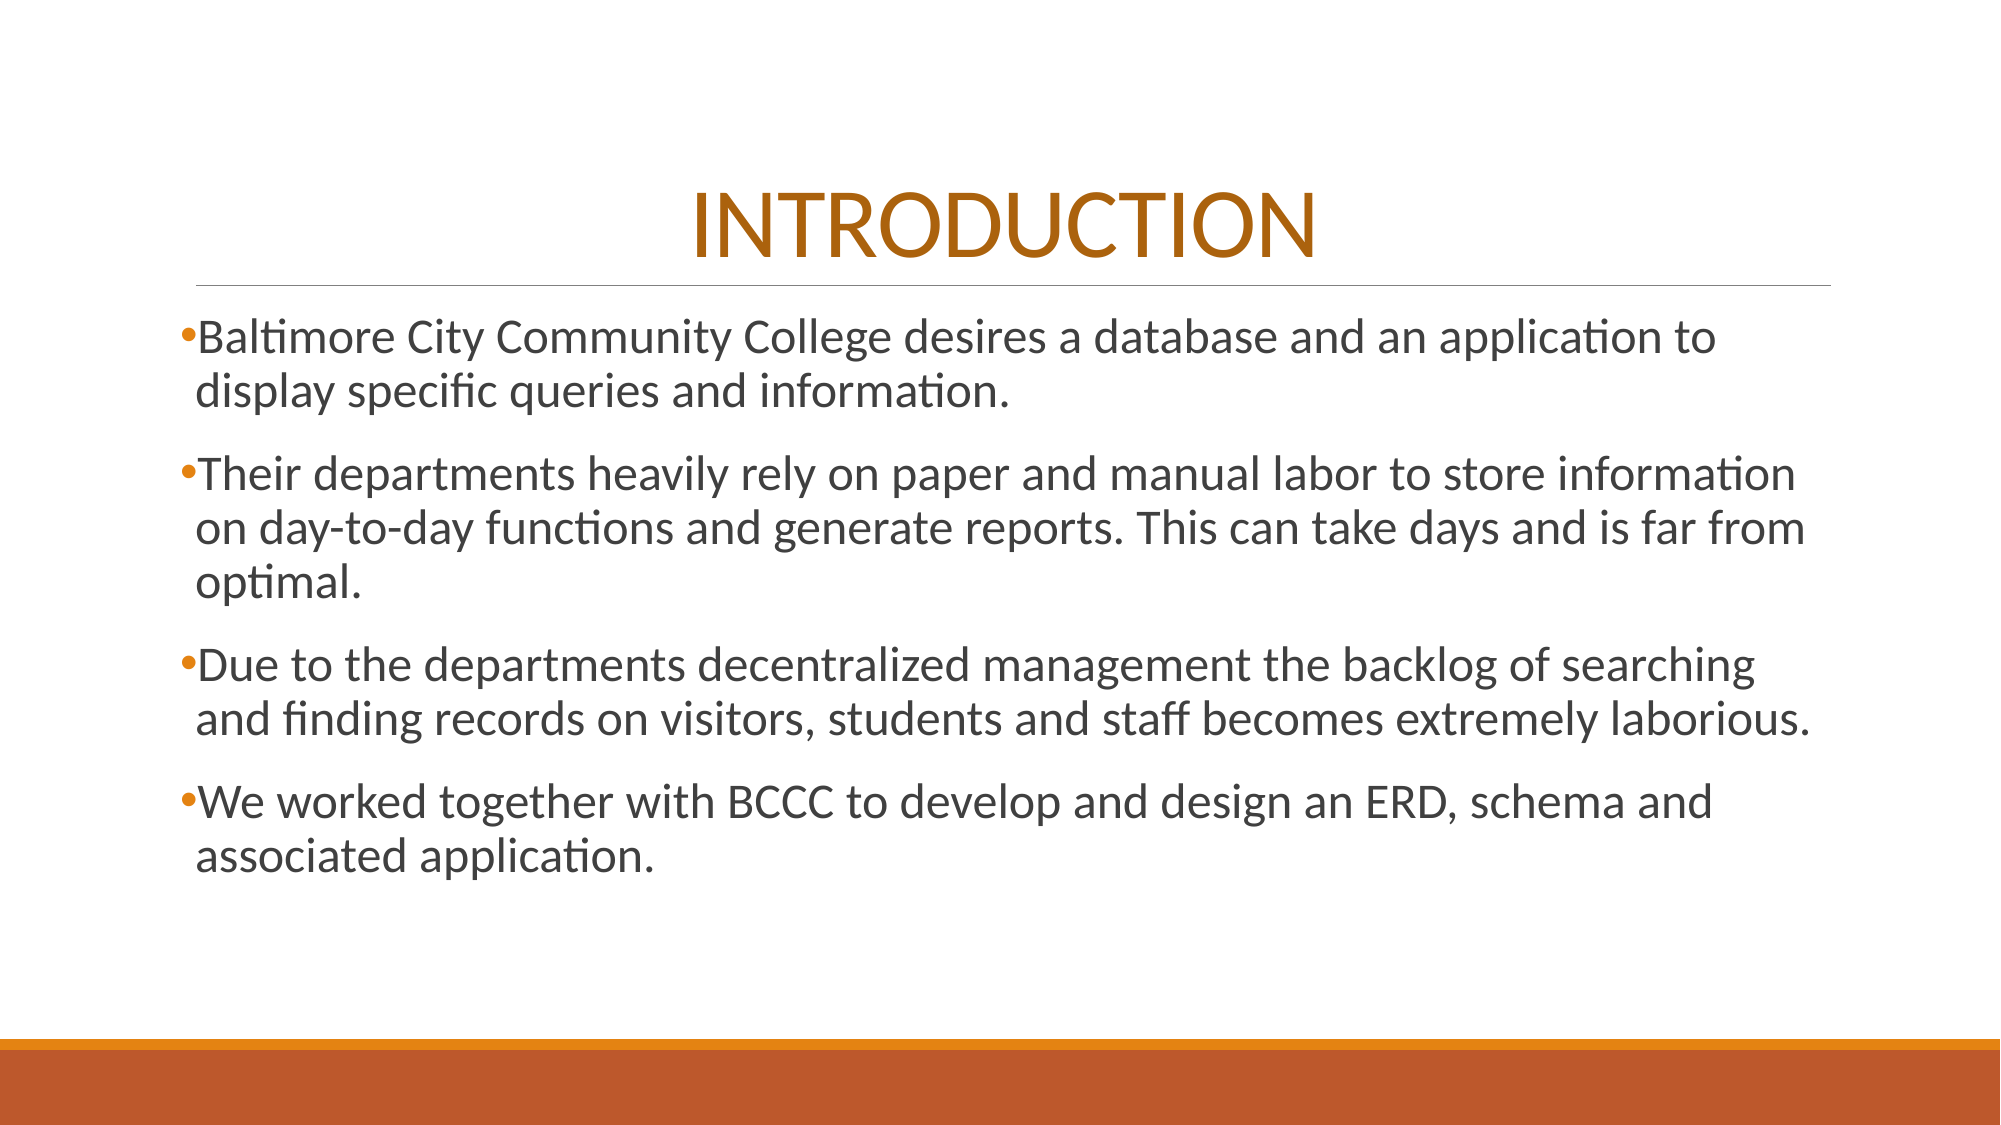

# INTRODUCTION
Baltimore City Community College desires a database and an application to display specific queries and information.
Their departments heavily rely on paper and manual labor to store information on day-to-day functions and generate reports. This can take days and is far from optimal.
Due to the departments decentralized management the backlog of searching and finding records on visitors, students and staff becomes extremely laborious.
We worked together with BCCC to develop and design an ERD, schema and associated application.